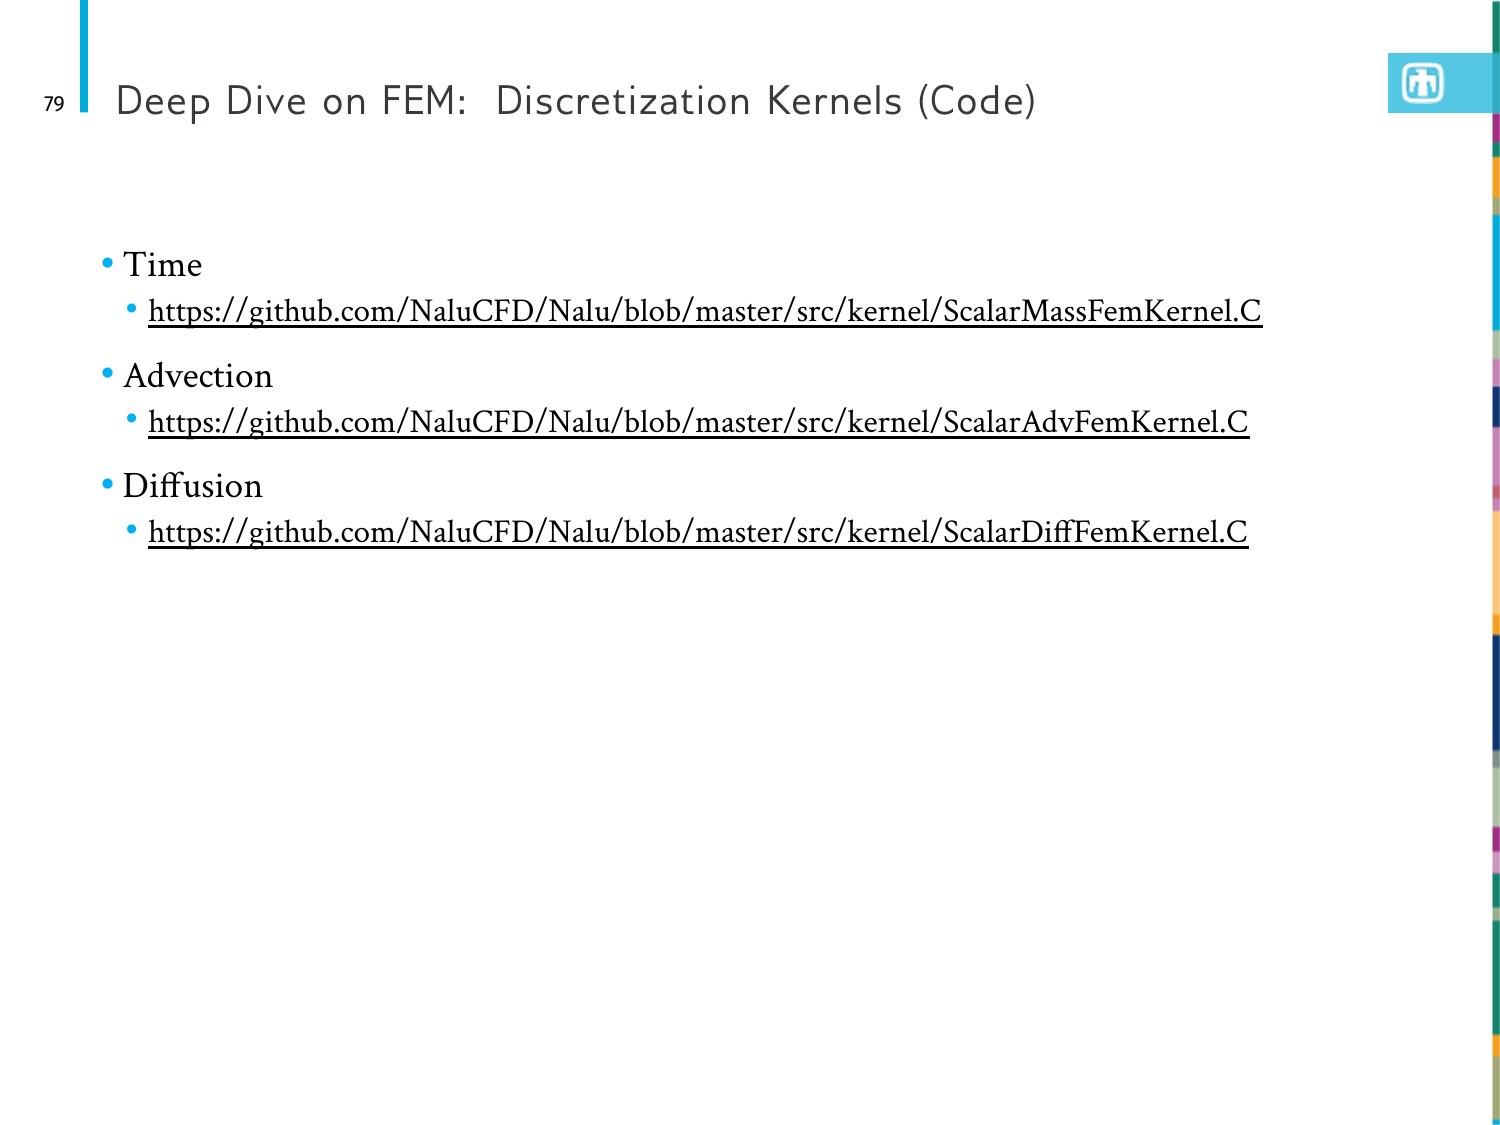

# Deep Dive on FEM:  Discretization Kernels (Code)
79
 Time
https://github.com/NaluCFD/Nalu/blob/master/src/kernel/ScalarMassFemKernel.C
 Advection
https://github.com/NaluCFD/Nalu/blob/master/src/kernel/ScalarAdvFemKernel.C
 Diffusion
https://github.com/NaluCFD/Nalu/blob/master/src/kernel/ScalarDiffFemKernel.C